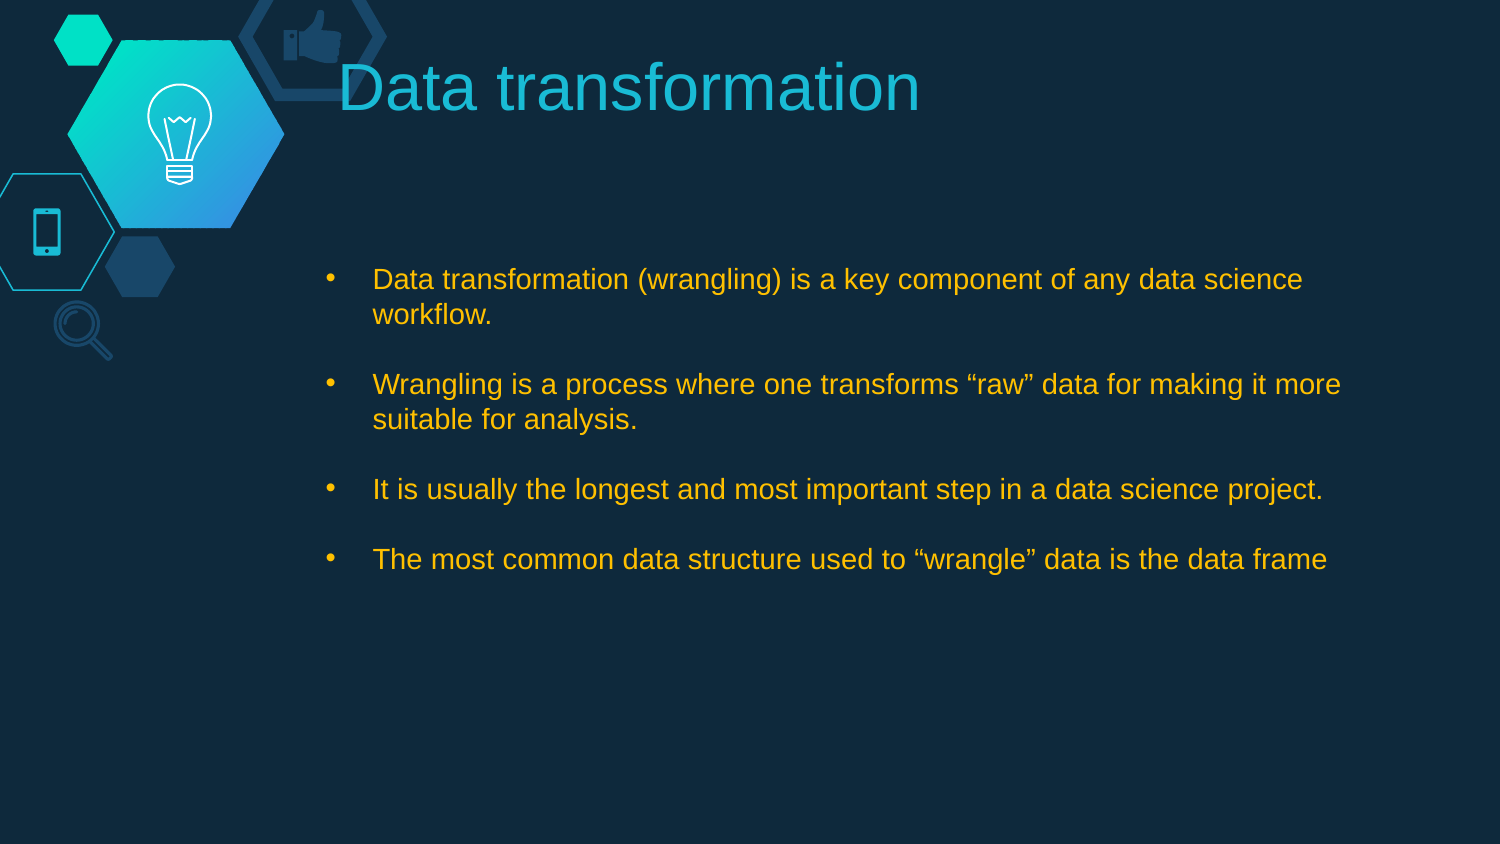

# Data transformation

Data transformation (wrangling) is a key component of any data science workflow.

Wrangling is a process where one transforms “raw” data for making it more suitable for analysis.

It is usually the longest and most important step in a data science project.

The most common data structure used to “wrangle” data is the data frame